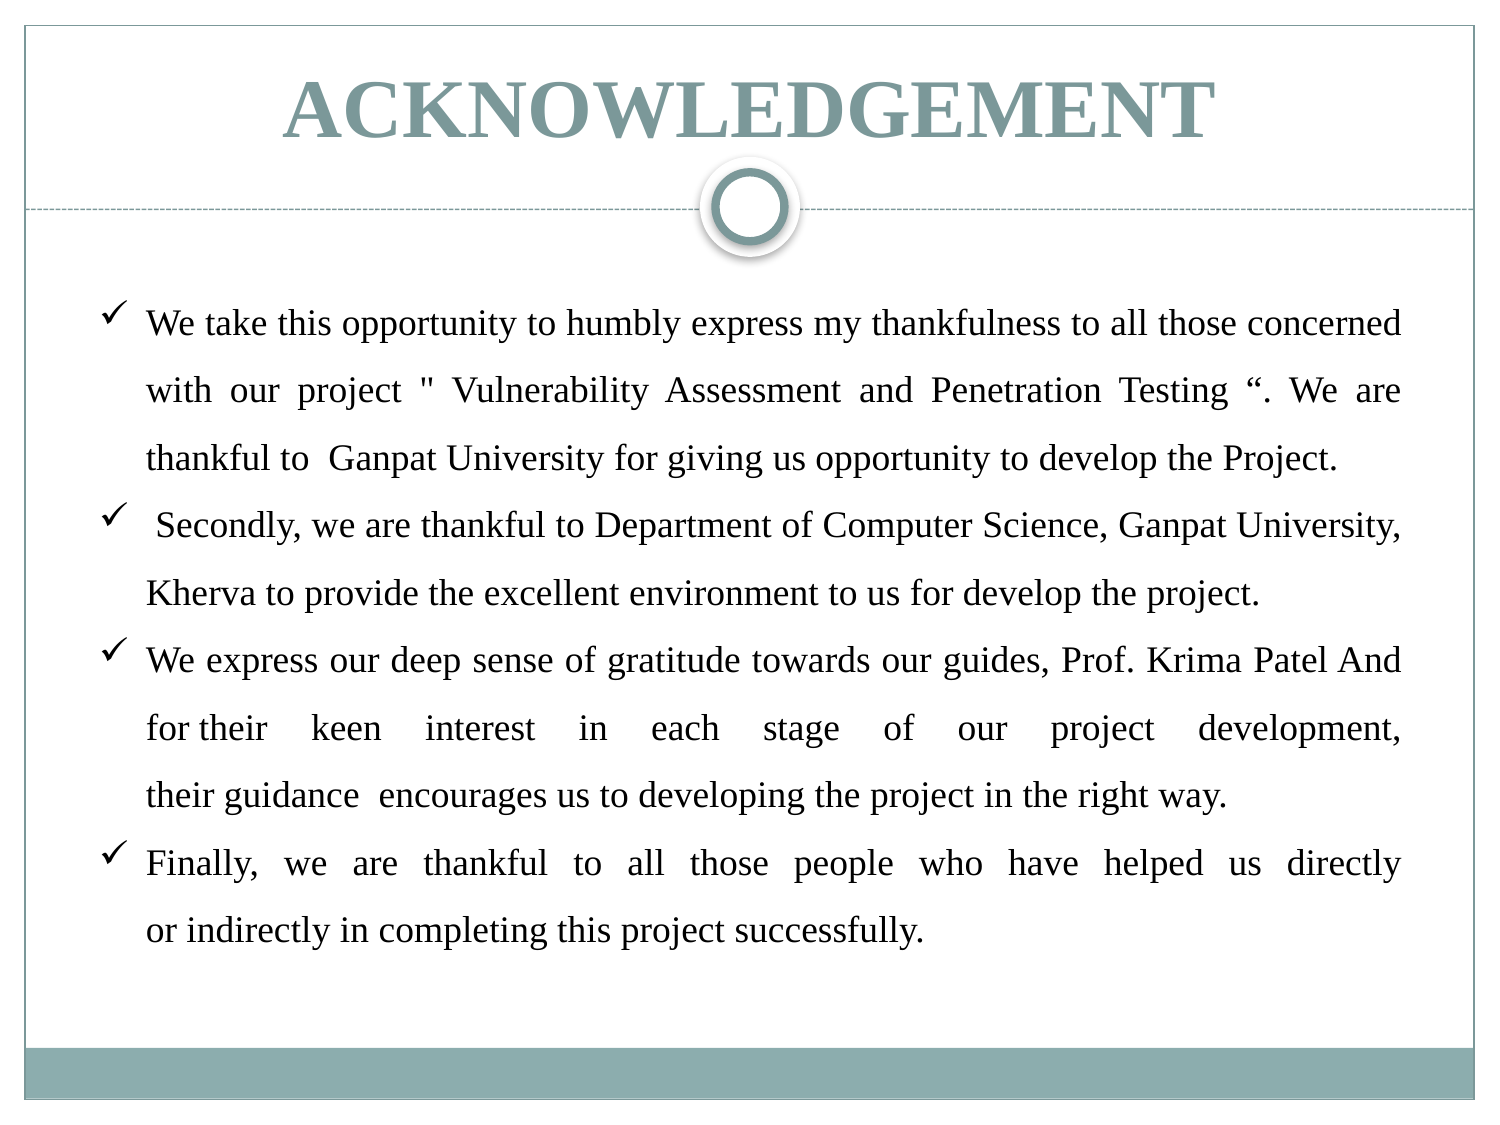

# ACKNOWLEDGEMENT
We take this opportunity to humbly express my thankfulness to all those concerned with our project " Vulnerability Assessment and Penetration Testing “. We are thankful to  Ganpat University for giving us opportunity to develop the Project.
 Secondly, we are thankful to Department of Computer Science, Ganpat University, Kherva to provide the excellent environment to us for develop the project.
We express our deep sense of gratitude towards our guides, Prof. Krima Patel And for their keen interest in each stage of our project development, their guidance  encourages us to developing the project in the right way.
Finally, we are thankful to all those people who have helped us directly or indirectly in completing this project successfully.